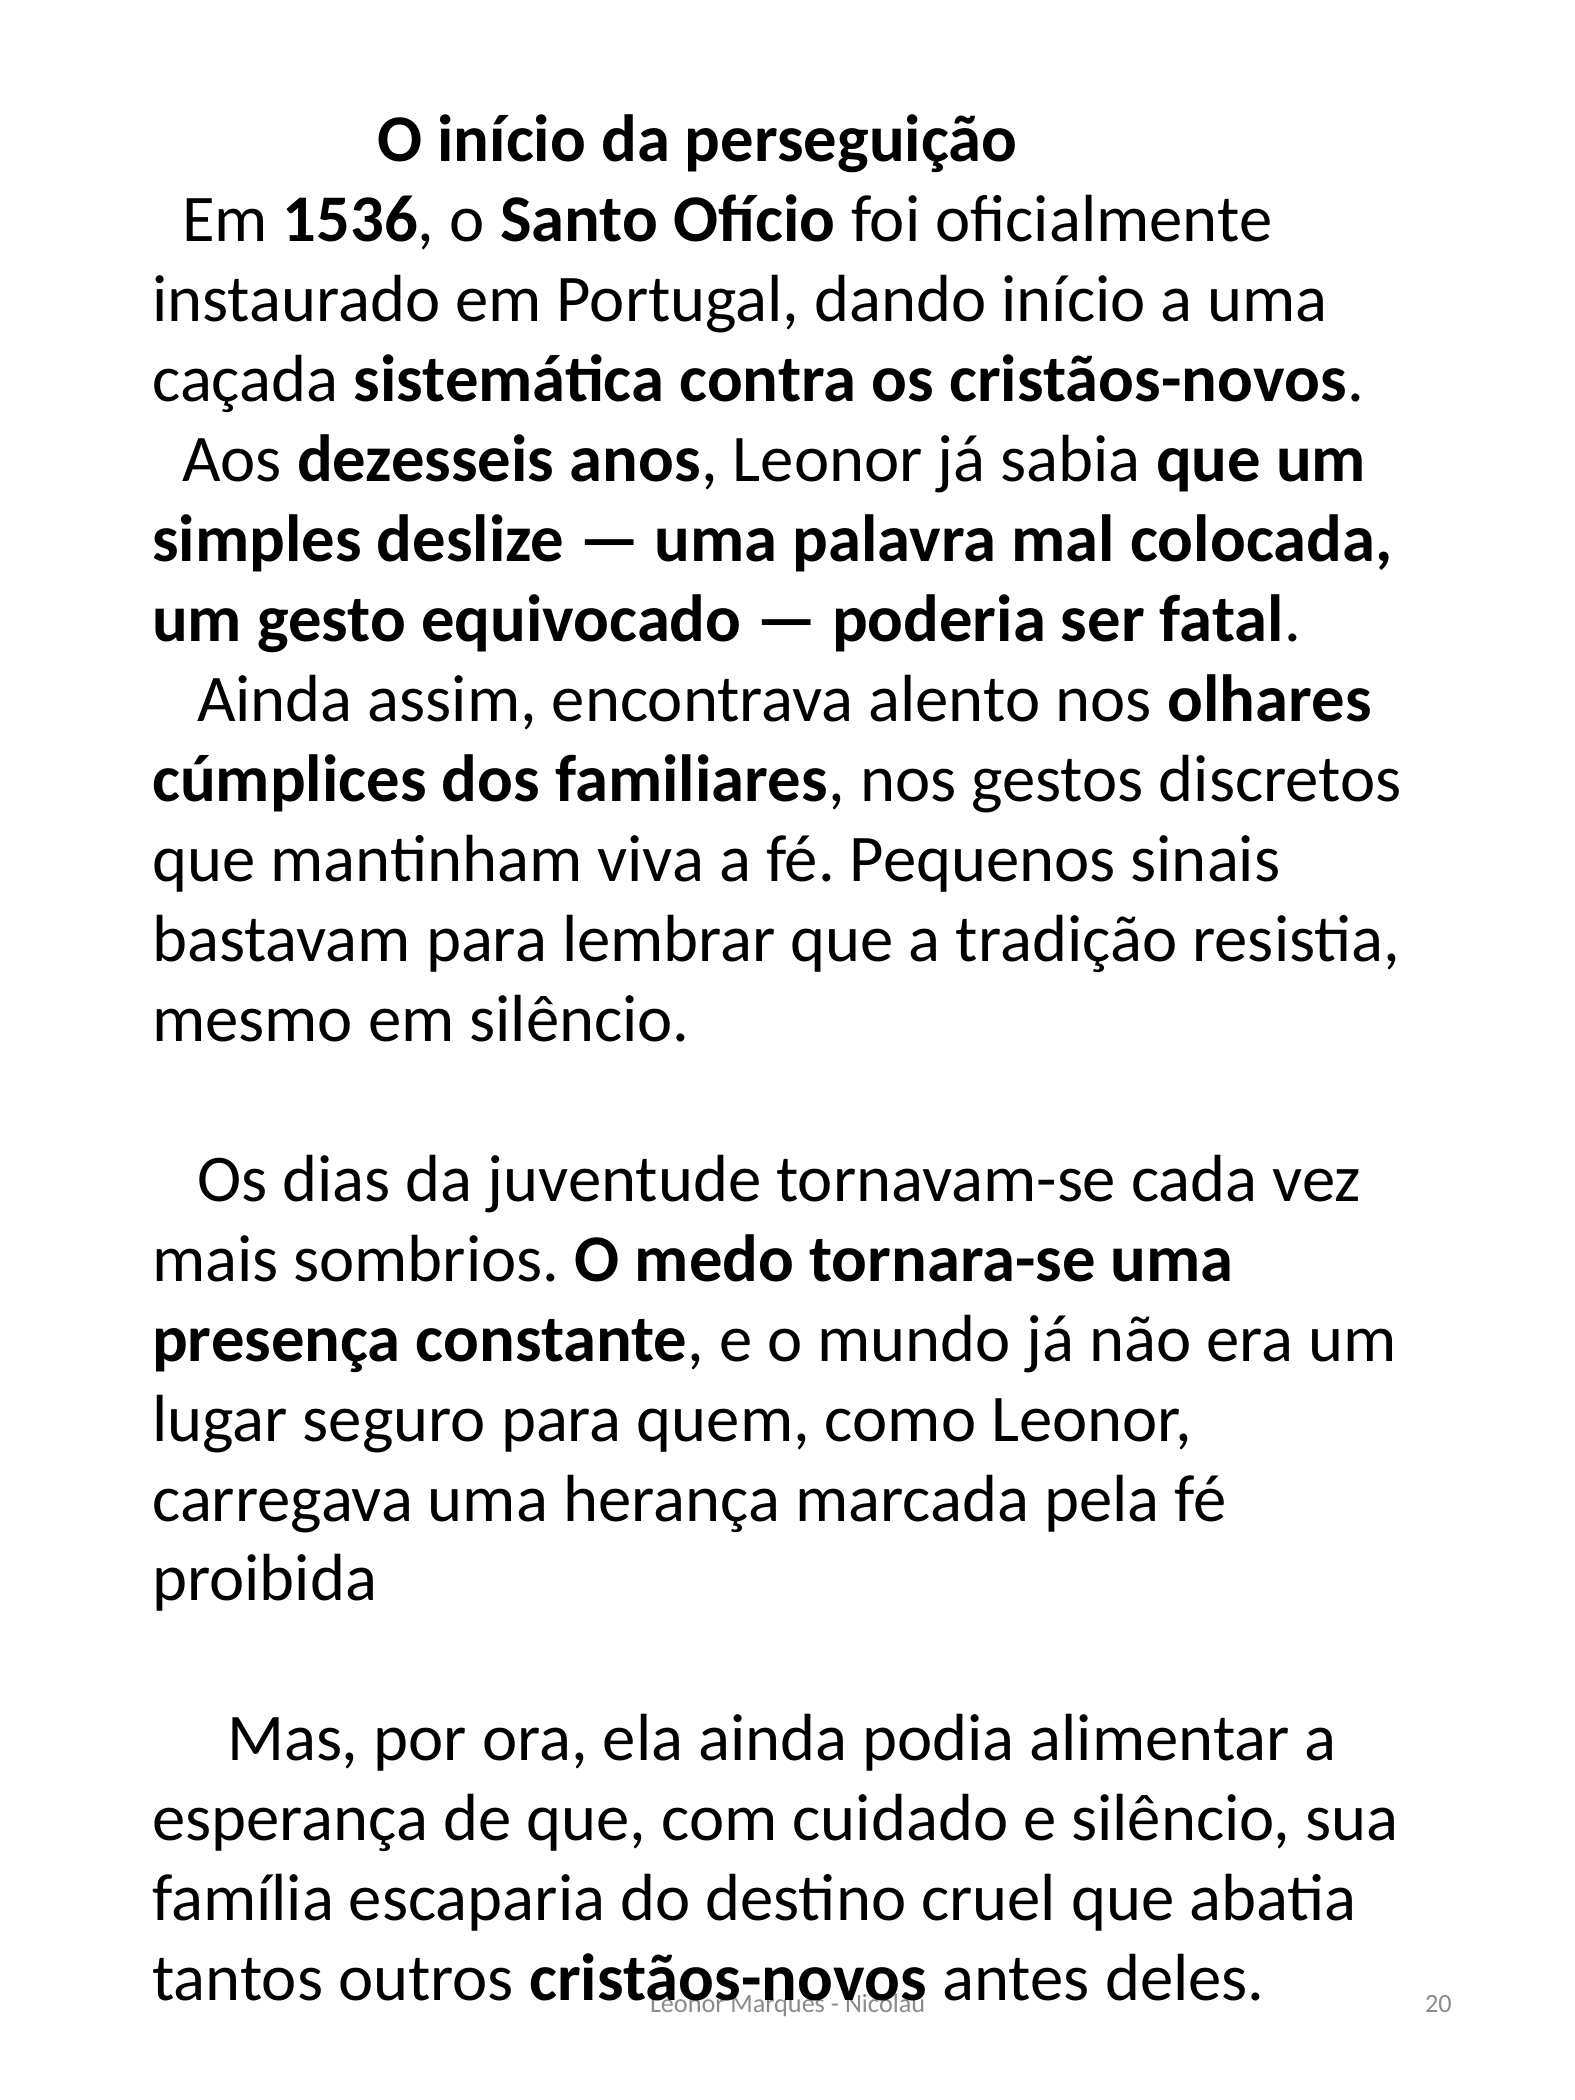

O início da perseguição
  Em 1536, o Santo Ofício foi oficialmente instaurado em Portugal, dando início a uma caçada sistemática contra os cristãos-novos.
  Aos dezesseis anos, Leonor já sabia que um simples deslize — uma palavra mal colocada, um gesto equivocado — poderia ser fatal.
   Ainda assim, encontrava alento nos olhares cúmplices dos familiares, nos gestos discretos que mantinham viva a fé. Pequenos sinais bastavam para lembrar que a tradição resistia, mesmo em silêncio.

   Os dias da juventude tornavam-se cada vez mais sombrios. O medo tornara-se uma presença constante, e o mundo já não era um lugar seguro para quem, como Leonor, carregava uma herança marcada pela fé proibida

     Mas, por ora, ela ainda podia alimentar a esperança de que, com cuidado e silêncio, sua família escaparia do destino cruel que abatia tantos outros cristãos-novos antes deles.
Leonor Marques - Nicolau
20